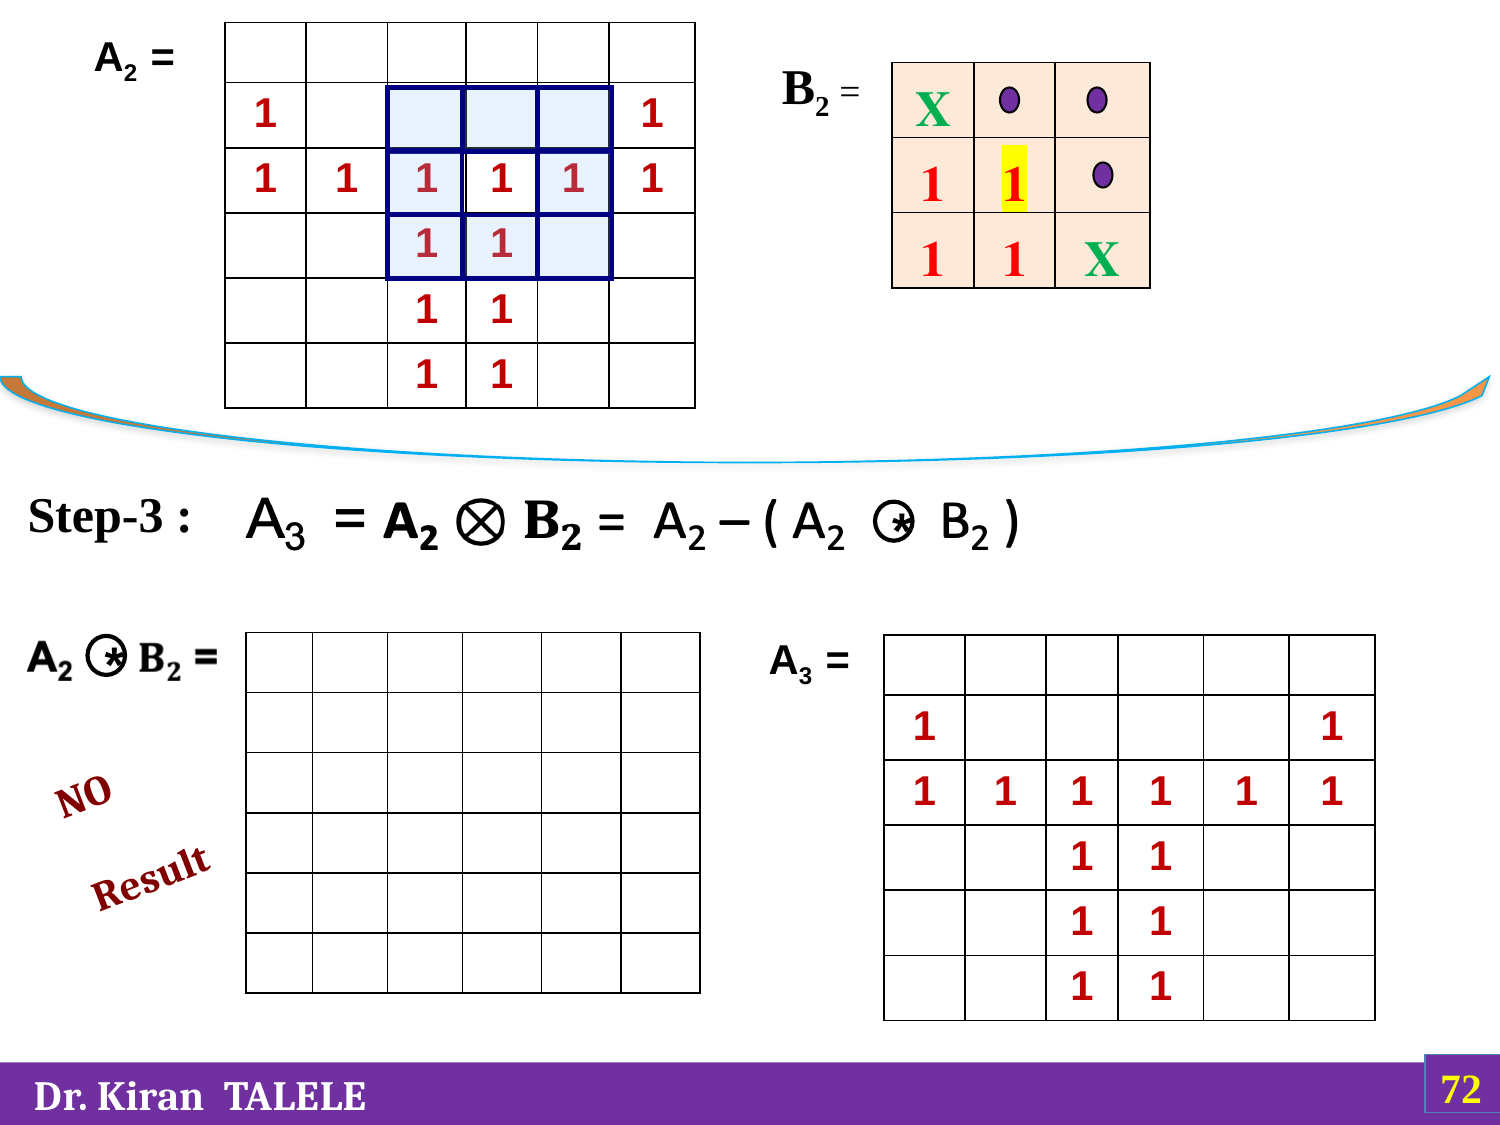

A2  =
|  |  |  |  |  |  |
| --- | --- | --- | --- | --- | --- |
| 1 |  |  |  |  | 1 |
| 1 | 1 | 1 | 1 | 1 | 1 |
|  |  | 1 | 1 |  |  |
|  |  | 1 | 1 |  |  |
|  |  | 1 | 1 |  |  |
B2 =
| X |  |  |
| --- | --- | --- |
| 1 | 1 |  |
| 1 | 1 | X |

Step-3 :

*

*
A3  =
|  |  |  |  |  |  |
| --- | --- | --- | --- | --- | --- |
|  |  |  |  |  |  |
|  |  |  |  |  |  |
|  |  |  |  |  |  |
|  |  |  |  |  |  |
|  |  |  |  |  |  |
|  |  |  |  |  |  |
| --- | --- | --- | --- | --- | --- |
| 1 |  |  |  |  | 1 |
| 1 | 1 | 1 | 1 | 1 | 1 |
|  |  | 1 | 1 |  |  |
|  |  | 1 | 1 |  |  |
|  |  | 1 | 1 |  |  |
NO
Result
72
  Dr. Kiran  TALELE